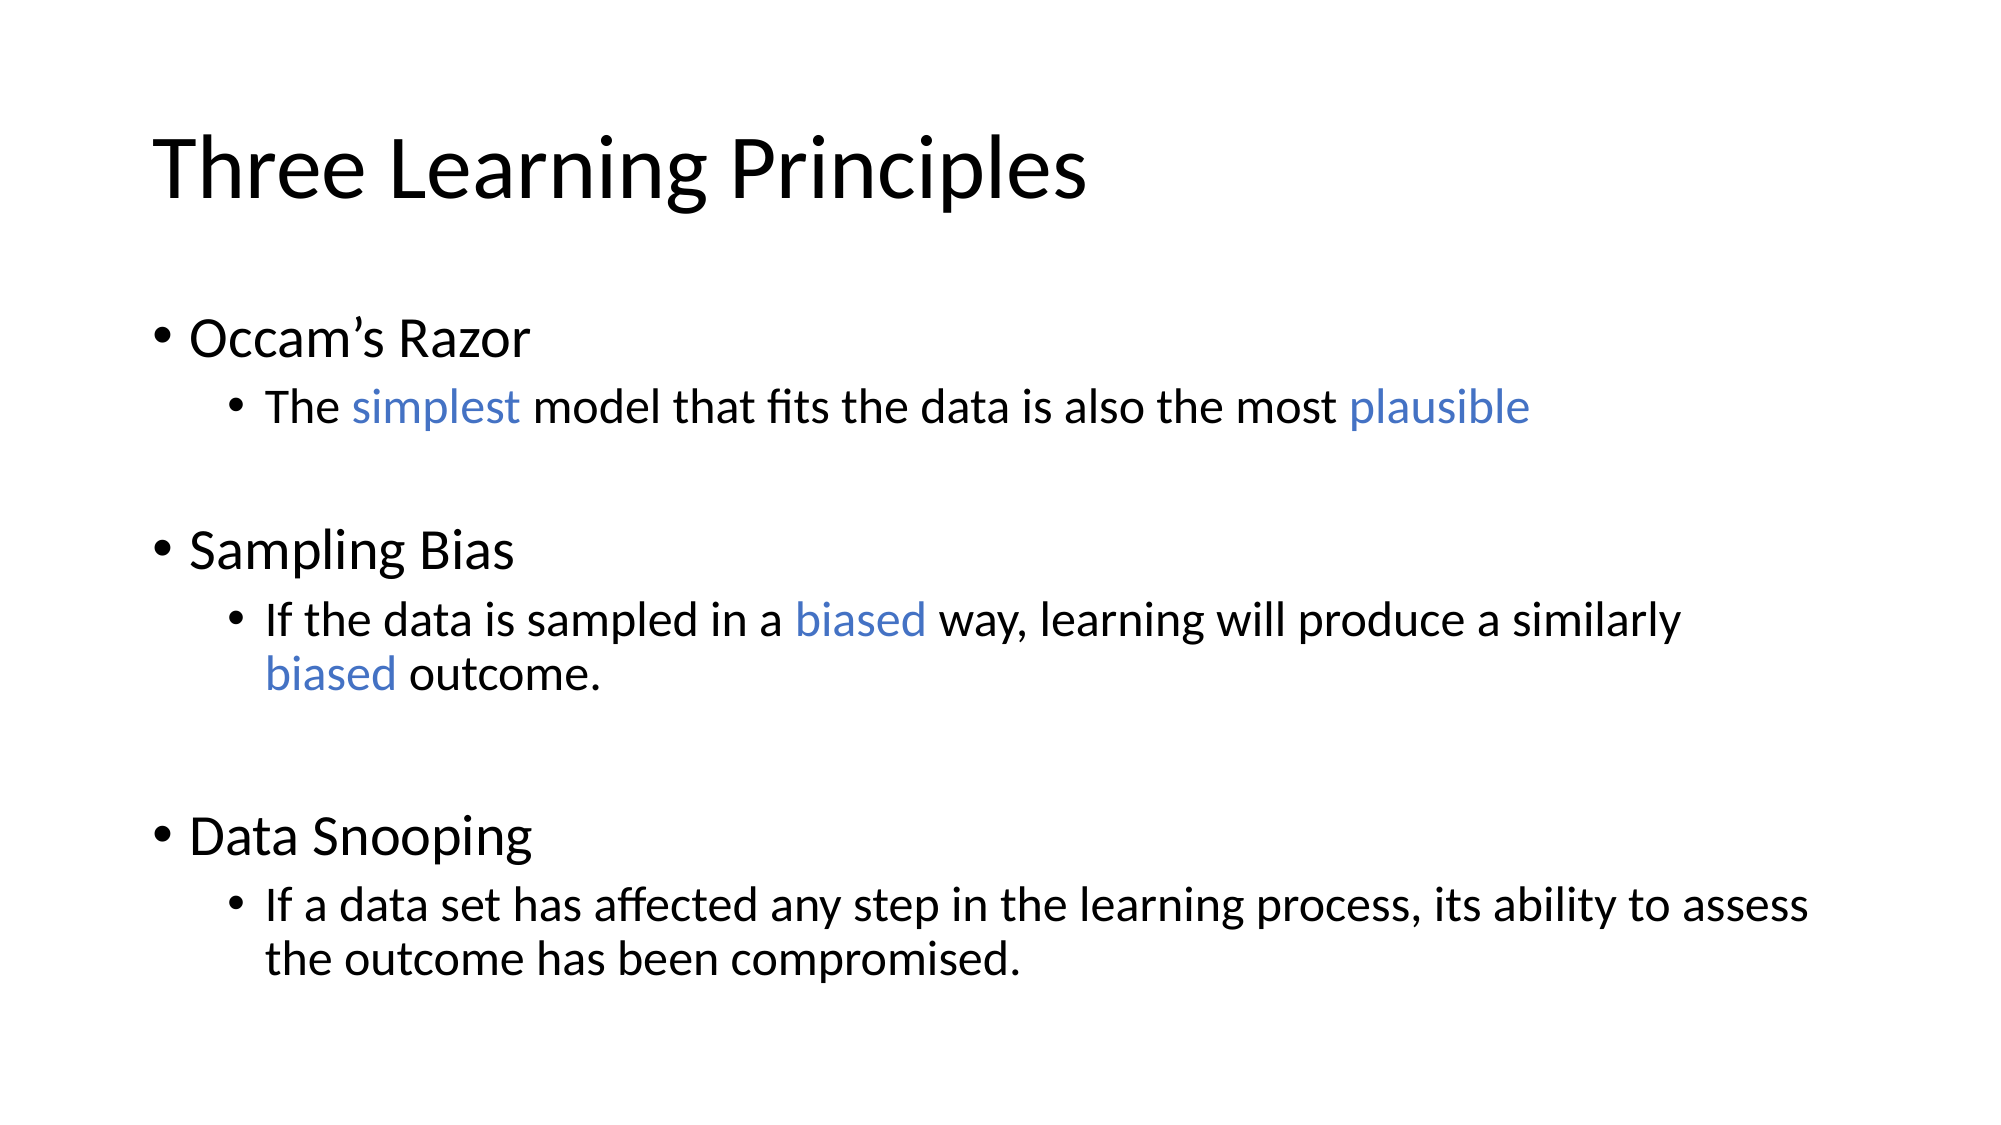

# Three Learning Principles
Occam’s Razor
The simplest model that fits the data is also the most plausible

Sampling Bias
If the data is sampled in a biased way, learning will produce a similarly biased outcome.

Data Snooping
If a data set has affected any step in the learning process, its ability to assess the outcome has been compromised.